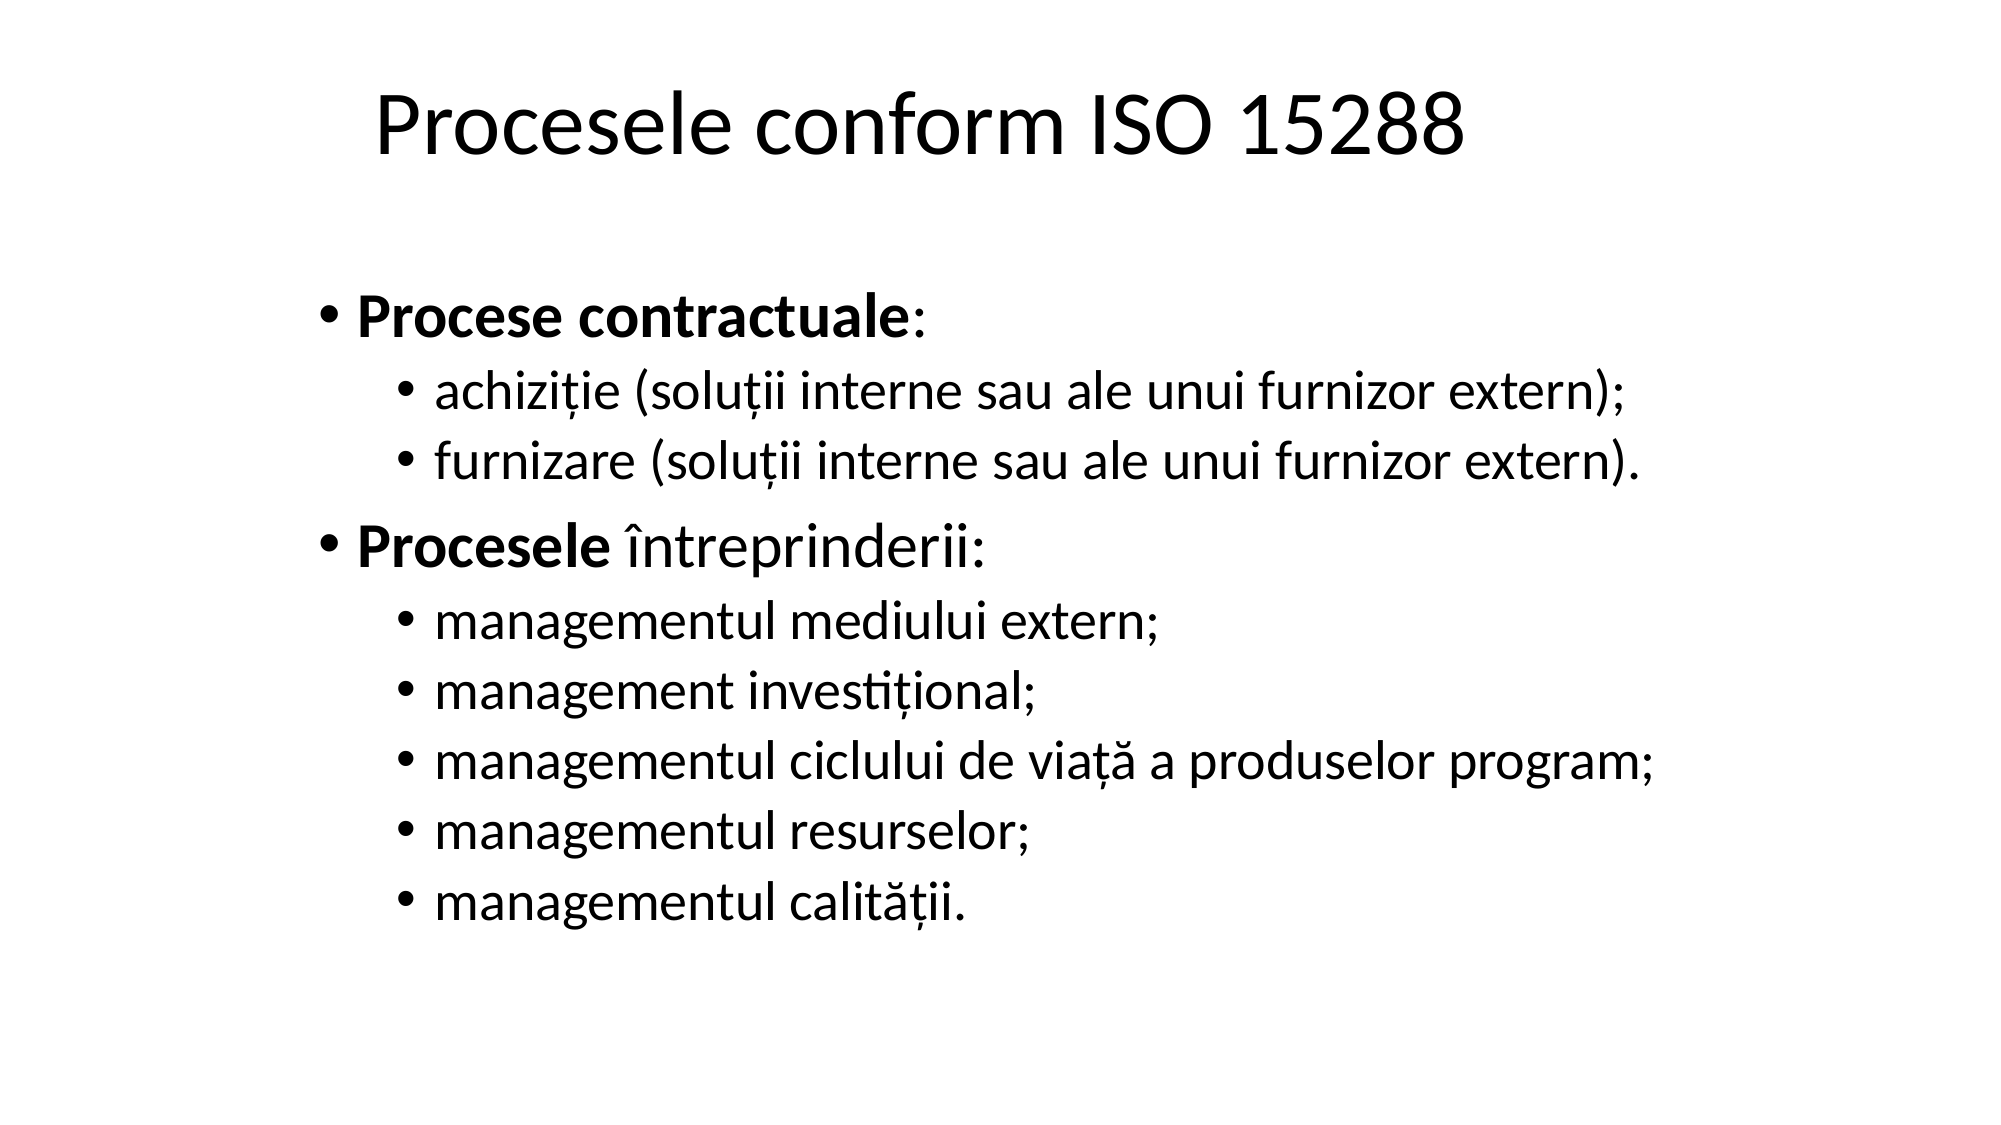

# Procesele conform ISO 15288
Procese contractuale:
achiziție (soluții interne sau ale unui furnizor extern);
furnizare (soluții interne sau ale unui furnizor extern).
Procesele întreprinderii:
managementul mediului extern;
management investițional;
managementul ciclului de viață a produselor program;
managementul resurselor;
managementul calității.